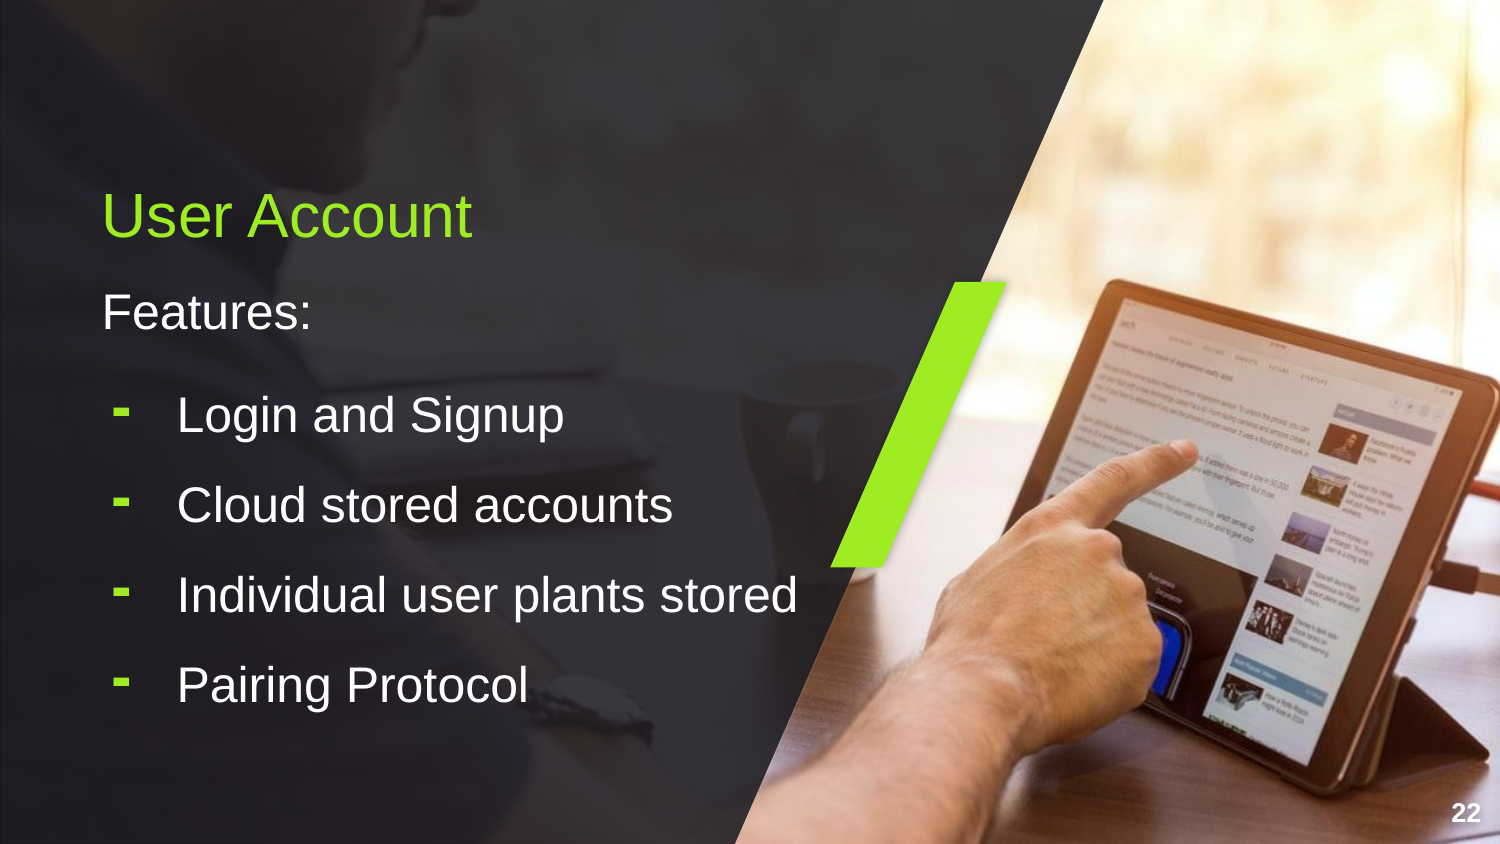

User Account
Features:
Login and Signup
Cloud stored accounts
Individual user plants stored
Pairing Protocol

22